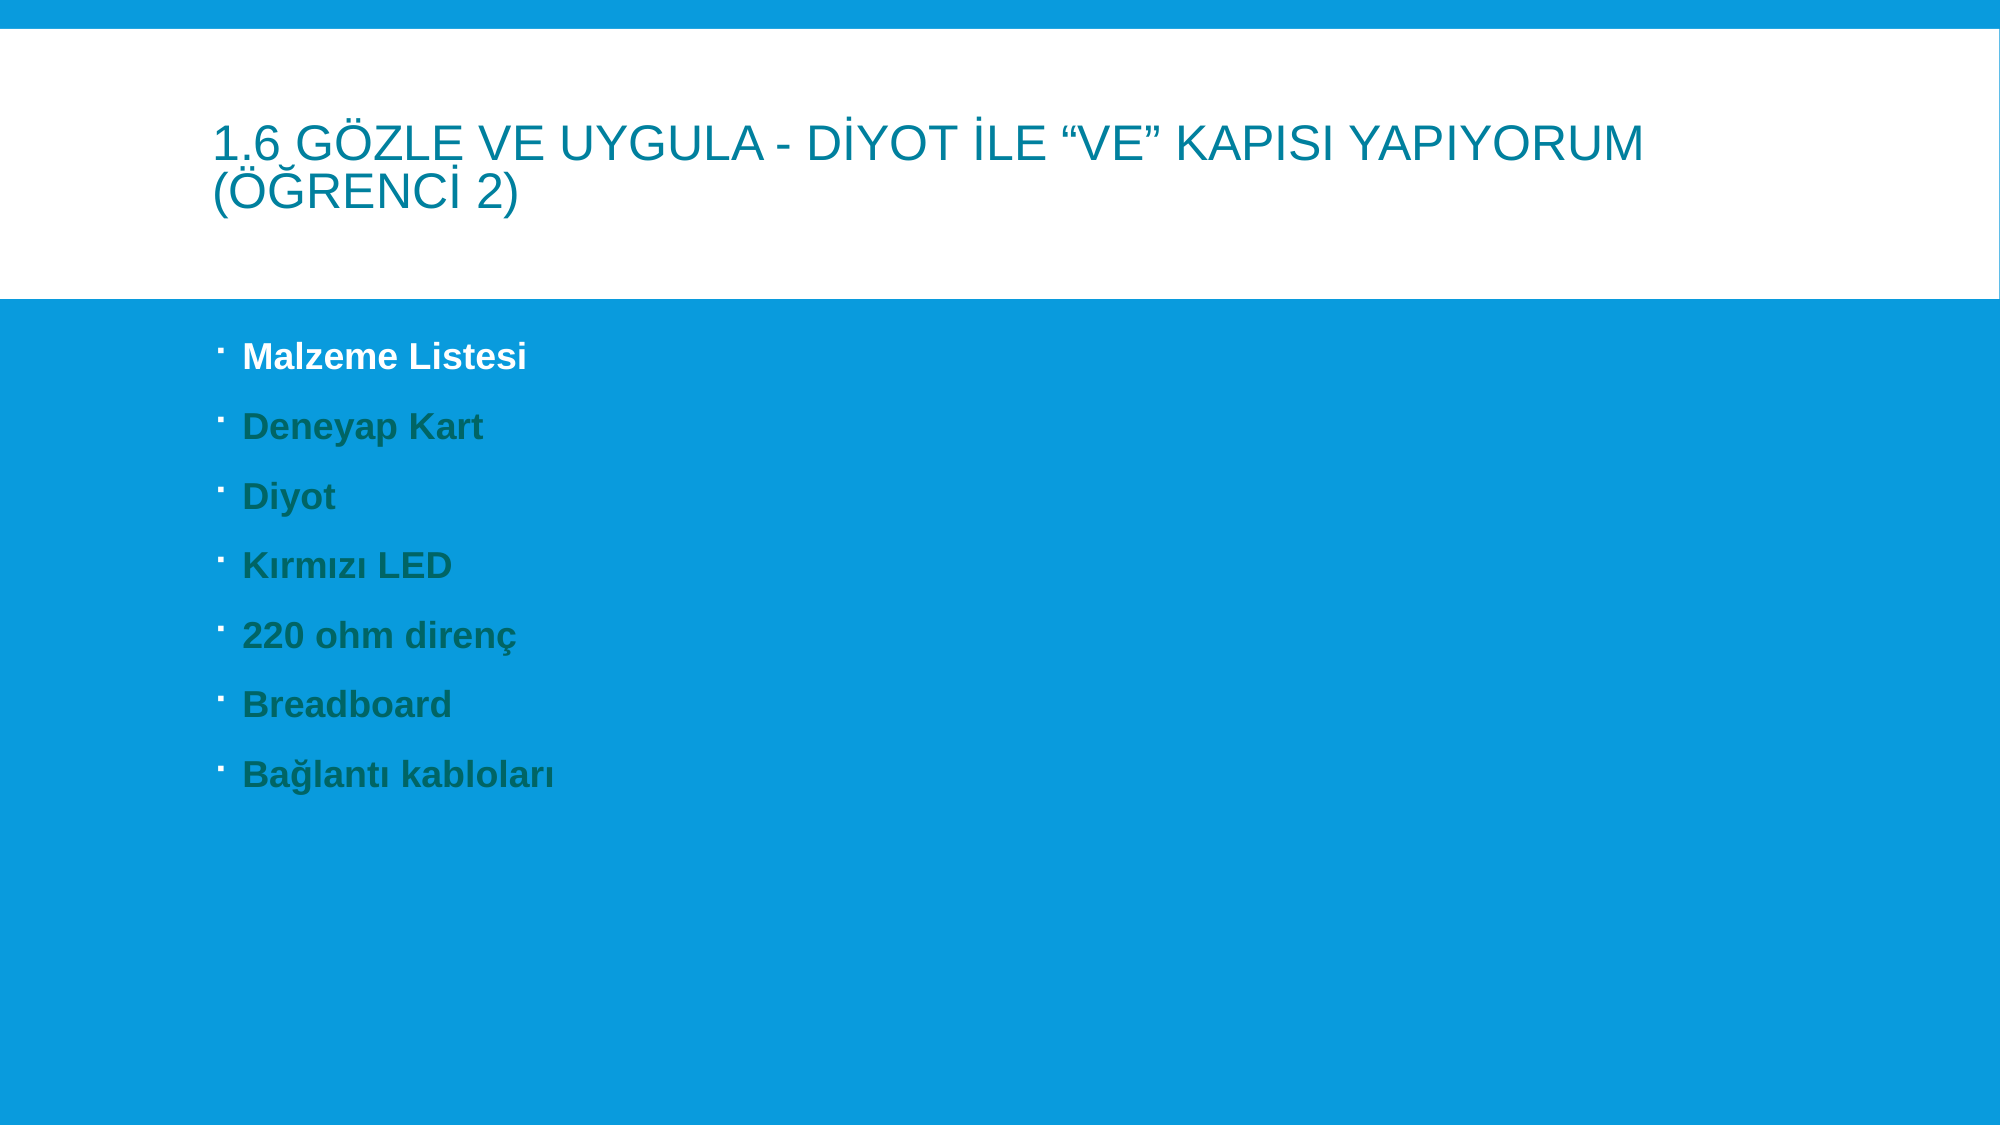

# 1.6 Gözle ve Uygula - Diyot ile “VE” Kapısı Yapıyorum (Öğrenci 2)
Malzeme Listesi
Deneyap Kart
Diyot
Kırmızı LED
220 ohm direnç
Breadboard
Bağlantı kabloları